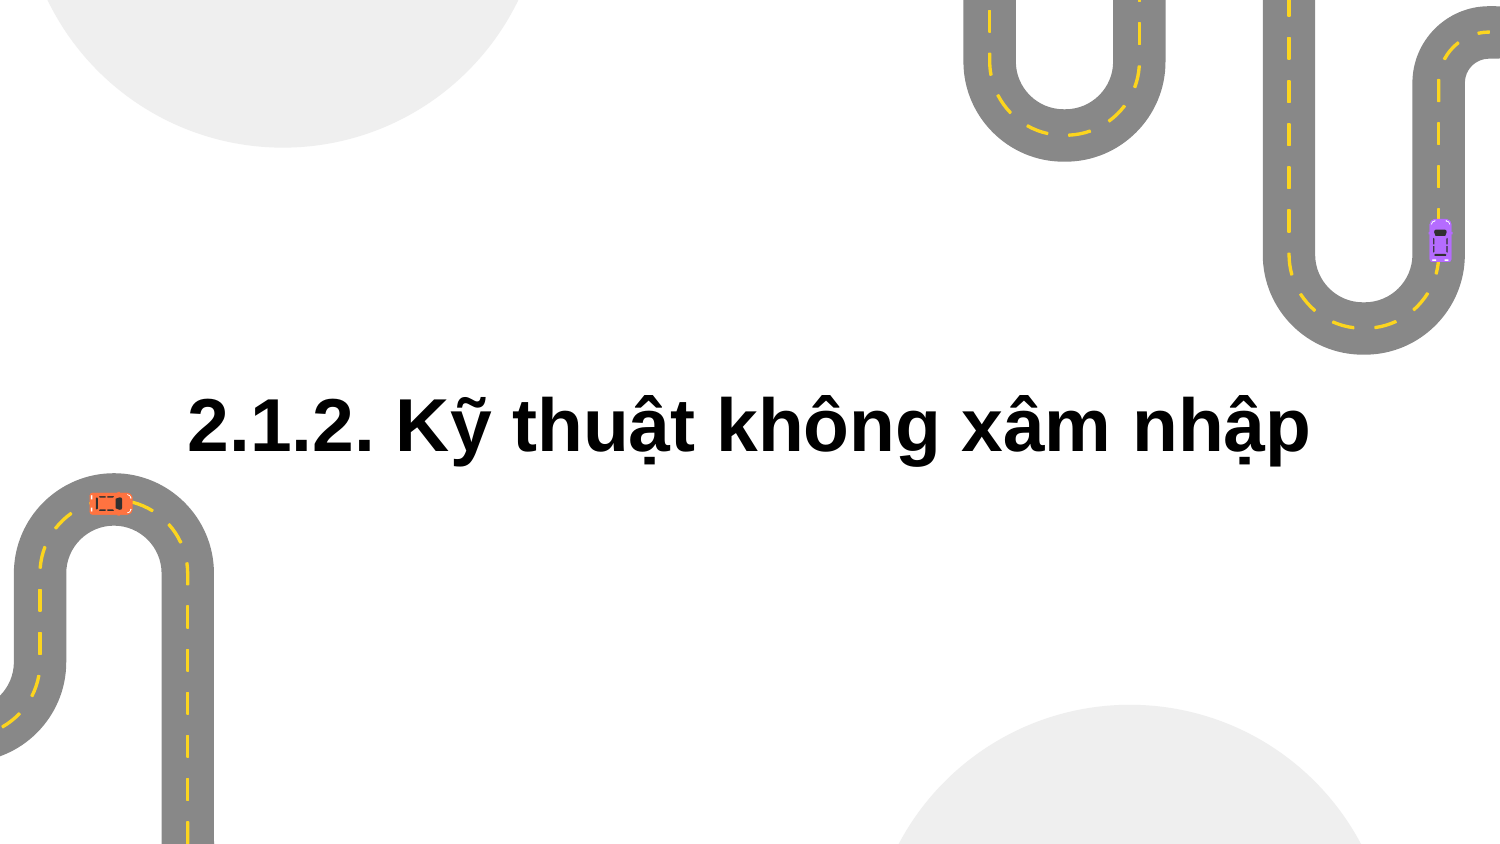

# 2.1.2. Kỹ thuật không xâm nhập